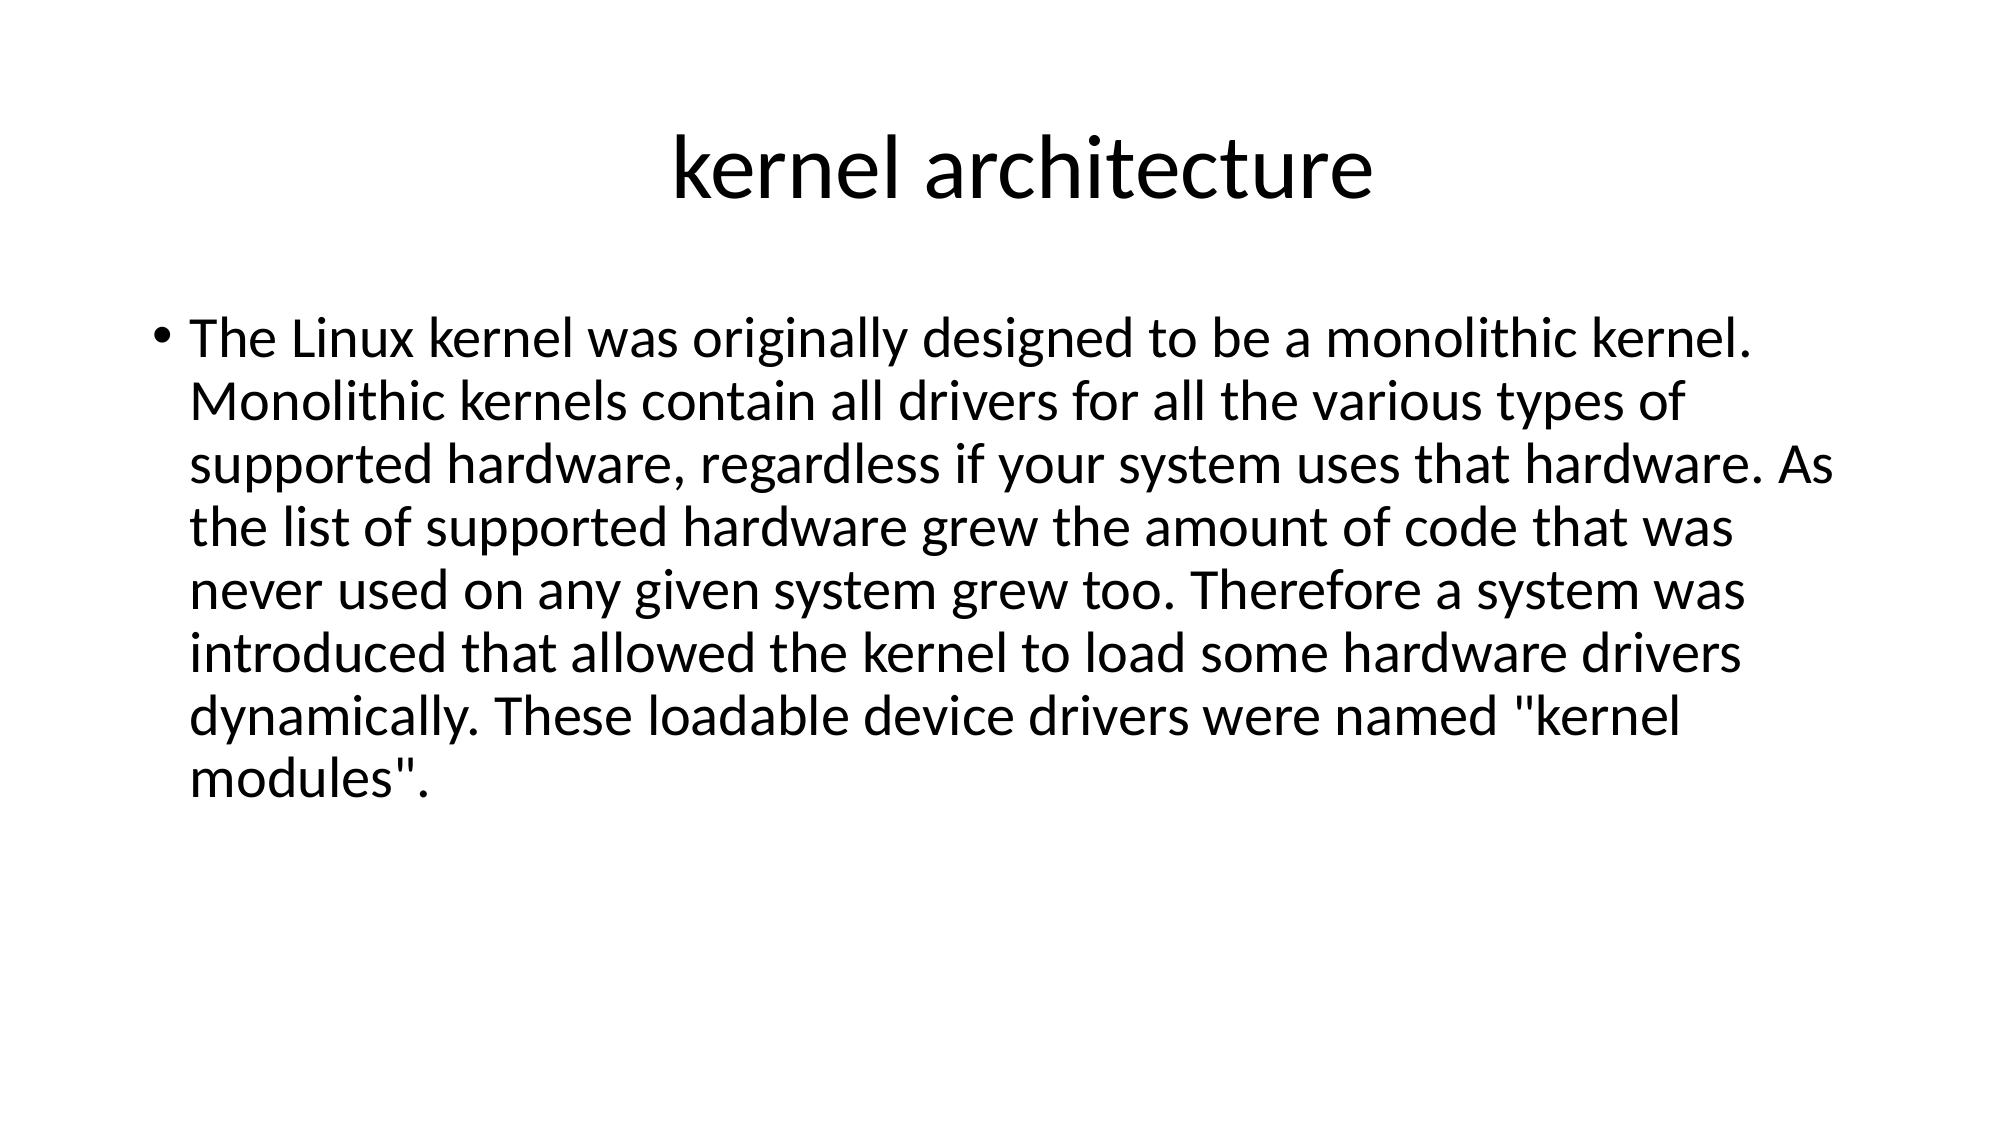

# kernel architecture
The Linux kernel was originally designed to be a monolithic kernel. Monolithic kernels contain all drivers for all the various types of supported hardware, regardless if your system uses that hardware. As the list of supported hardware grew the amount of code that was never used on any given system grew too. Therefore a system was introduced that allowed the kernel to load some hardware drivers dynamically. These loadable device drivers were named "kernel modules".